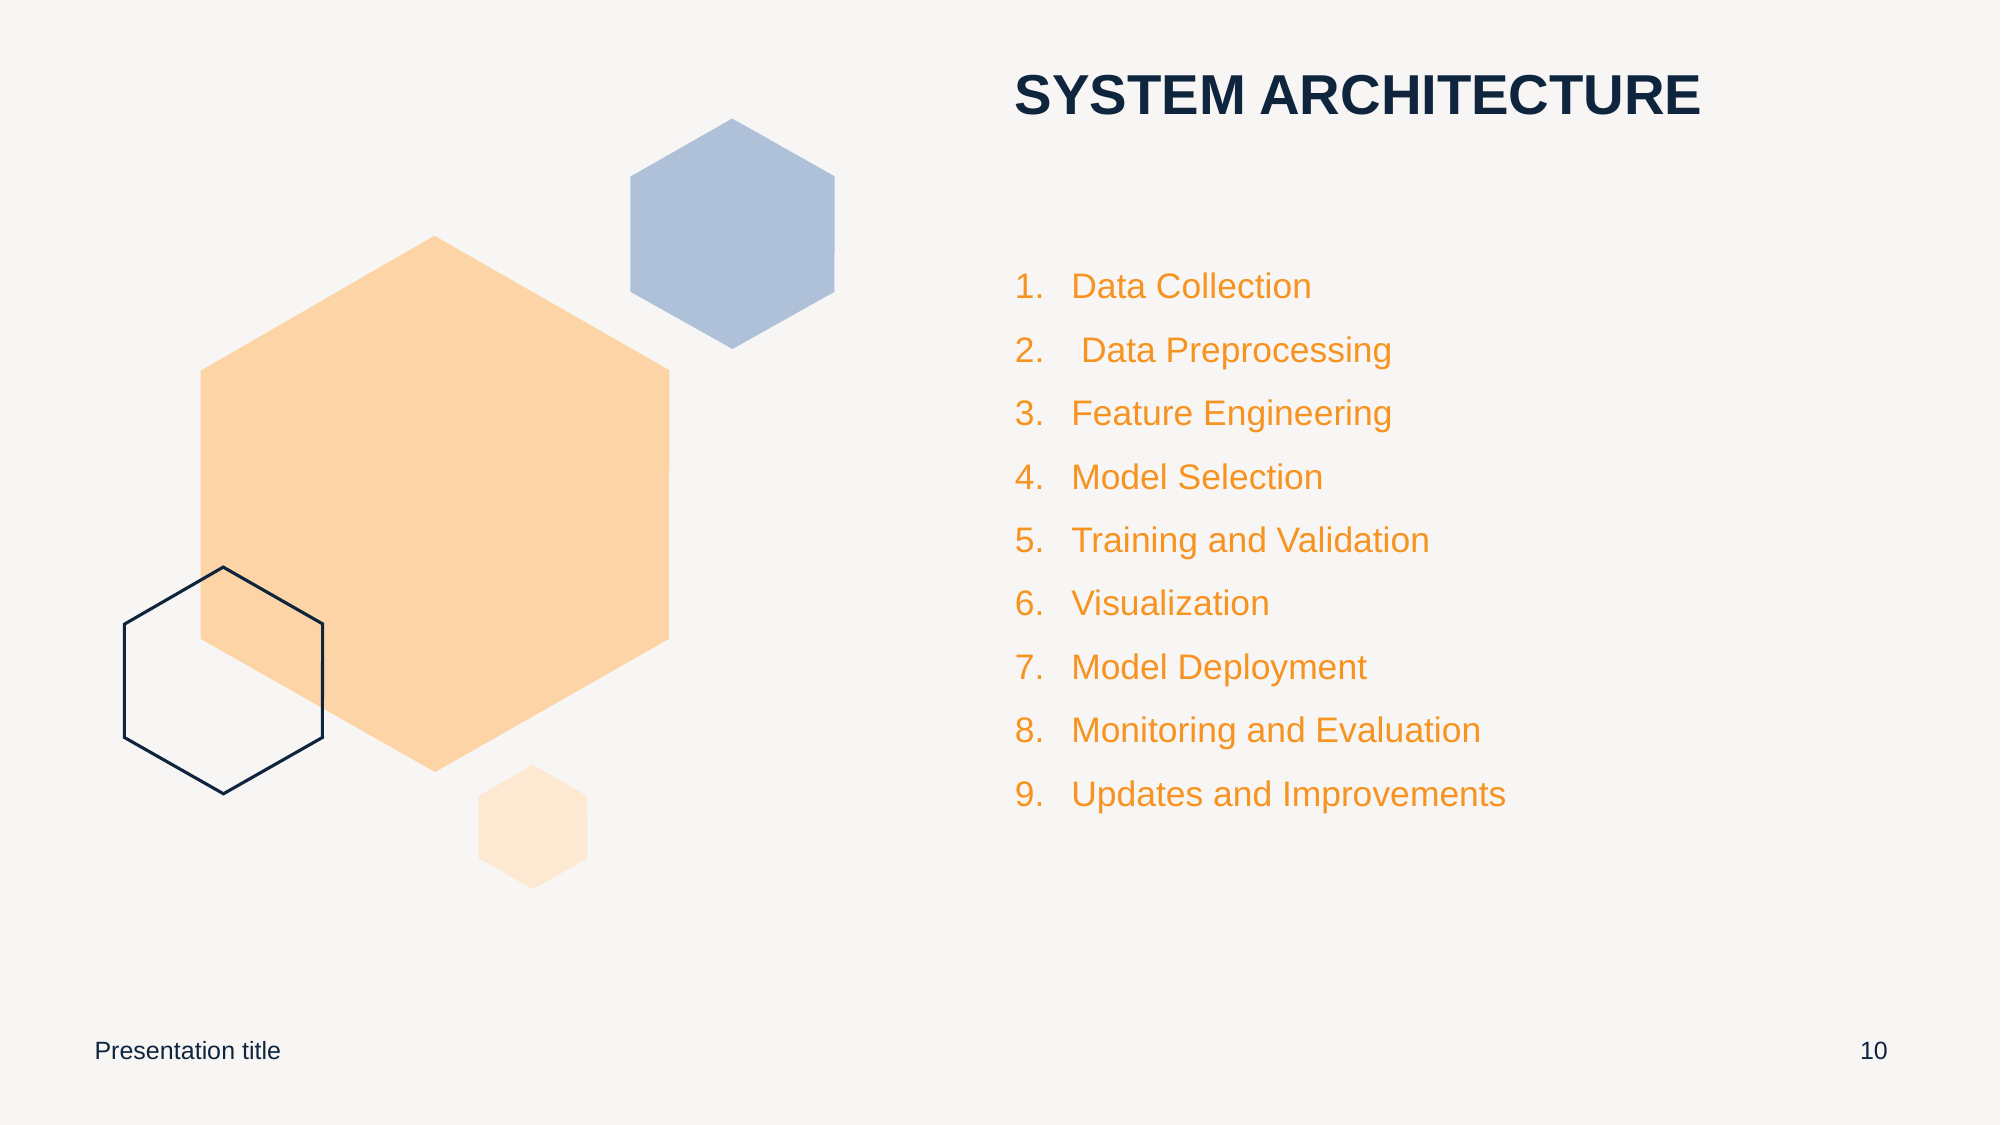

# SYSTEM ARCHITECTURE
Data Collection
 Data Preprocessing
Feature Engineering
Model Selection
Training and Validation
Visualization
Model Deployment
Monitoring and Evaluation
Updates and Improvements

Presentation title
10